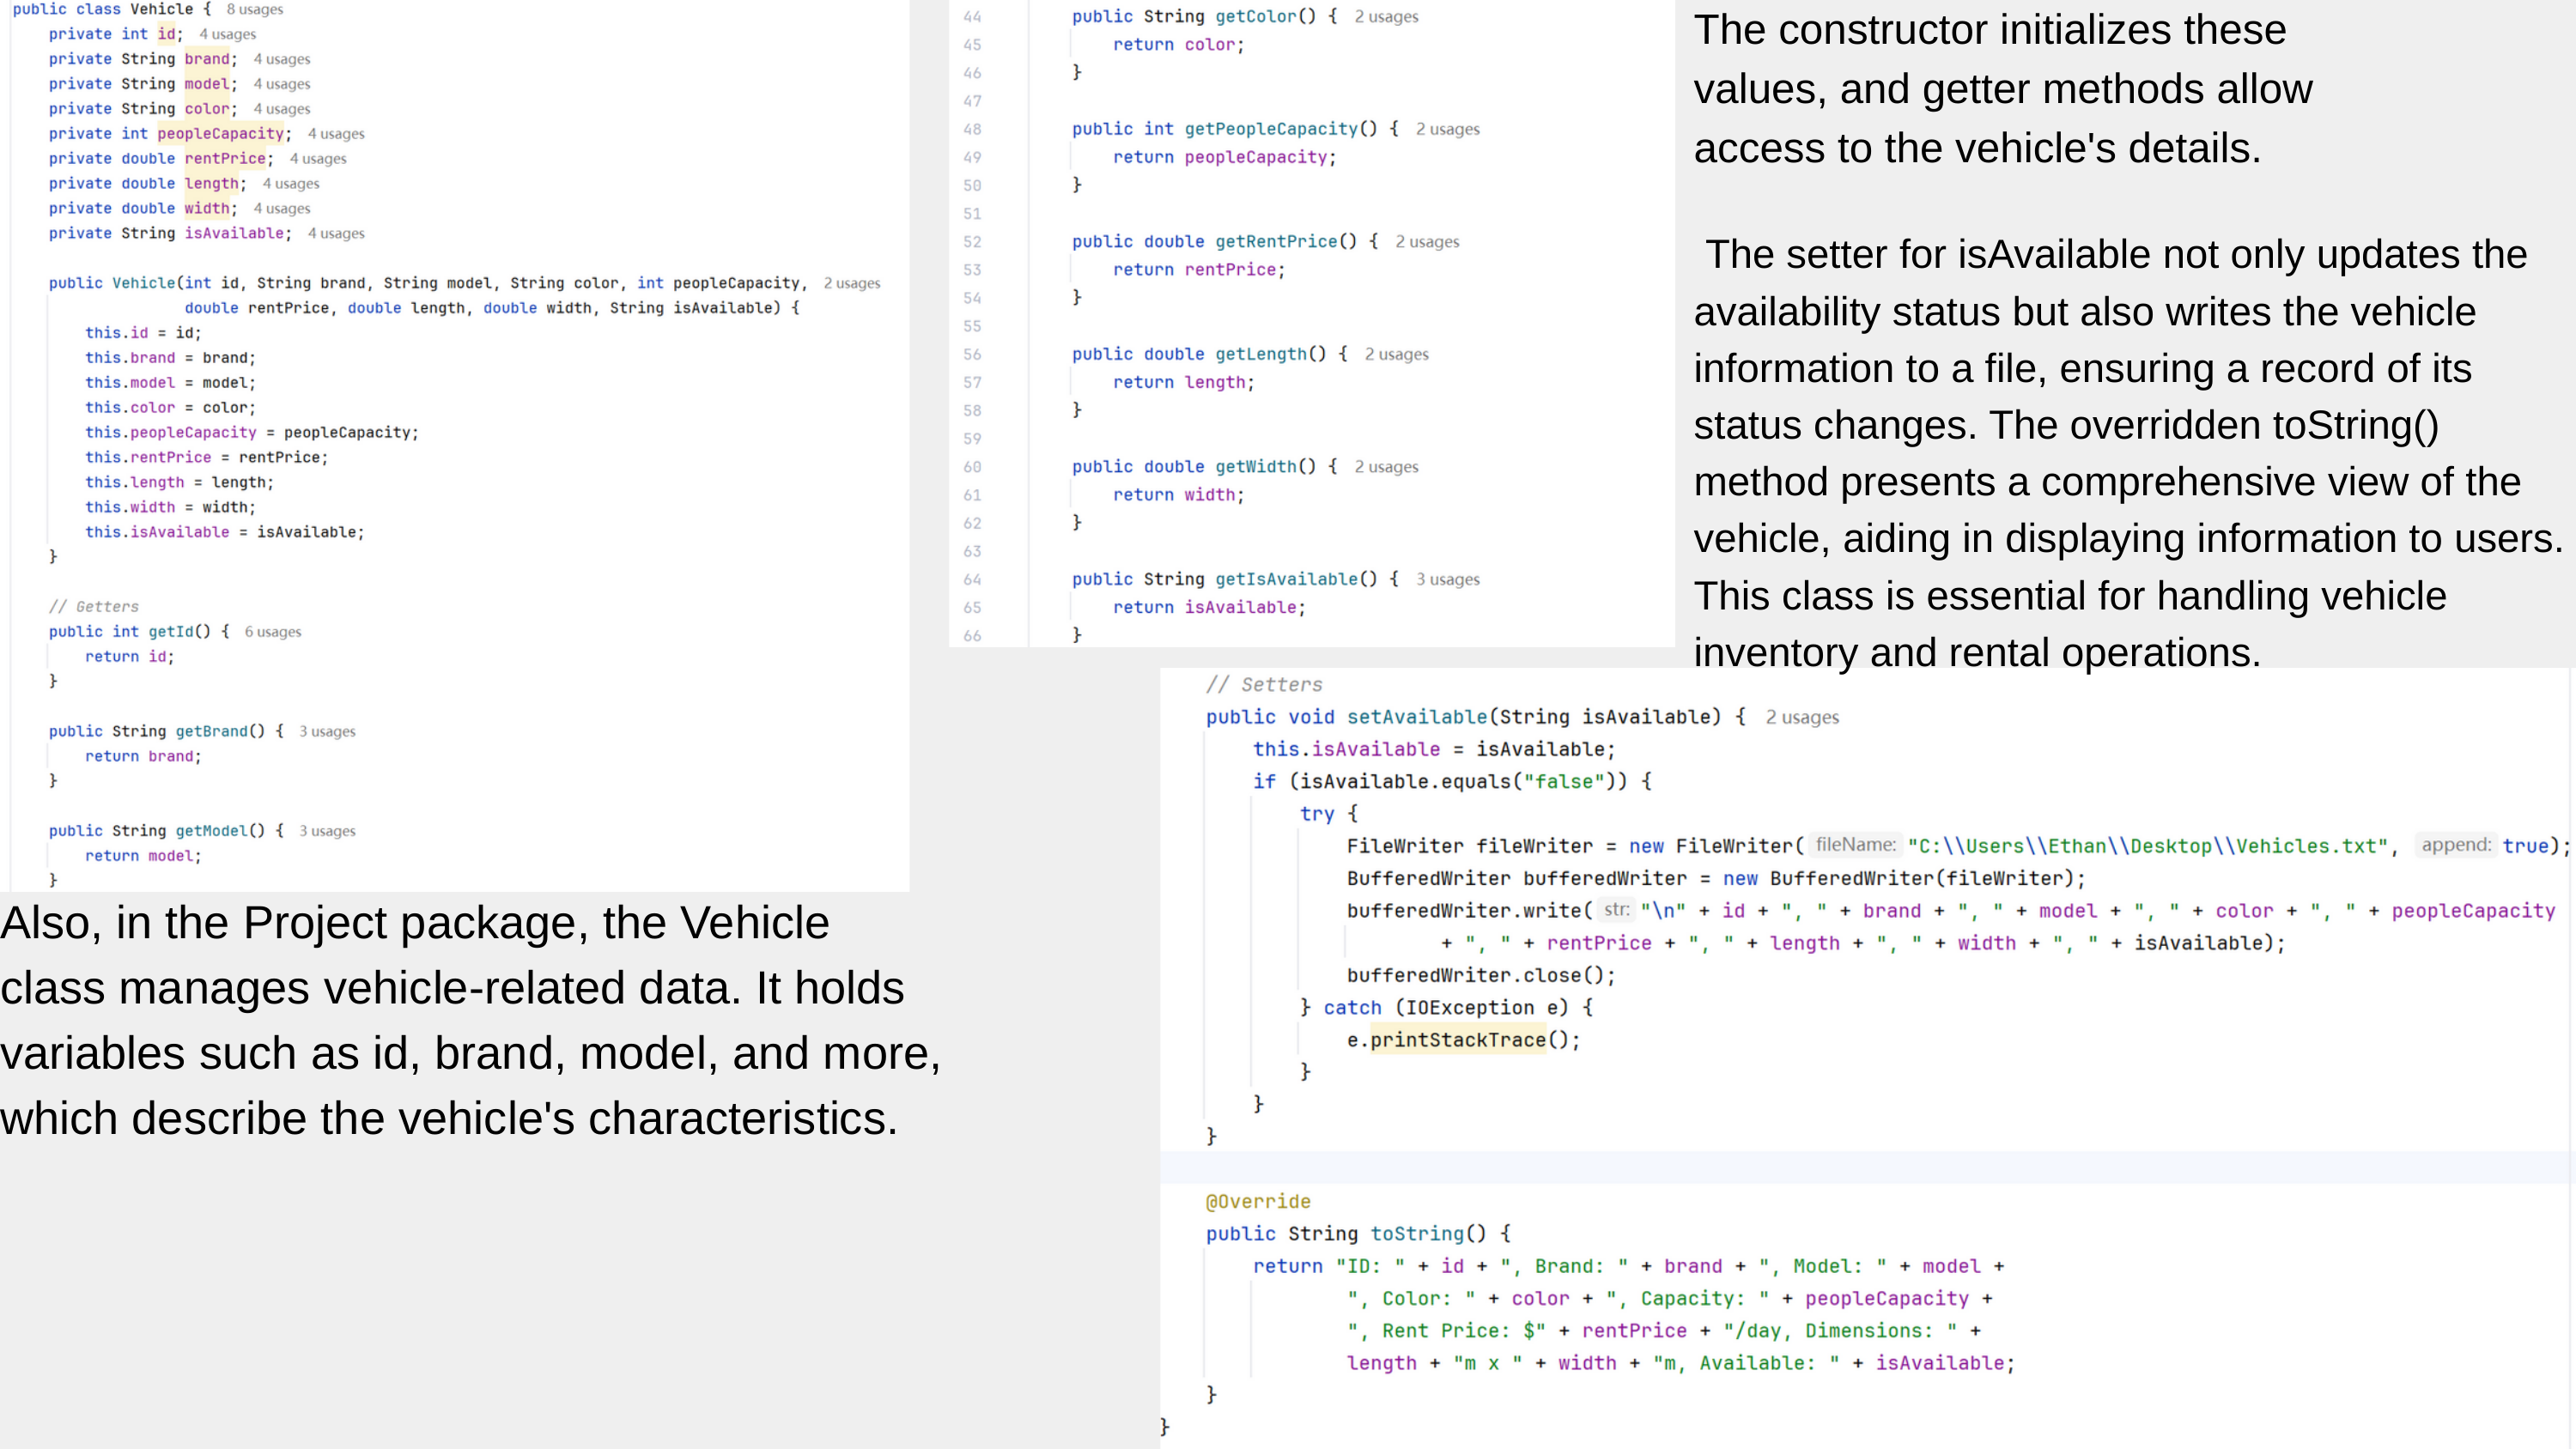

The constructor initializes these values, and getter methods allow access to the vehicle's details.
 The setter for isAvailable not only updates the availability status but also writes the vehicle information to a file, ensuring a record of its status changes. The overridden toString() method presents a comprehensive view of the vehicle, aiding in displaying information to users. This class is essential for handling vehicle inventory and rental operations.

Also, in the Project package, the Vehicle class manages vehicle-related data. It holds variables such as id, brand, model, and more, which describe the vehicle's characteristics.